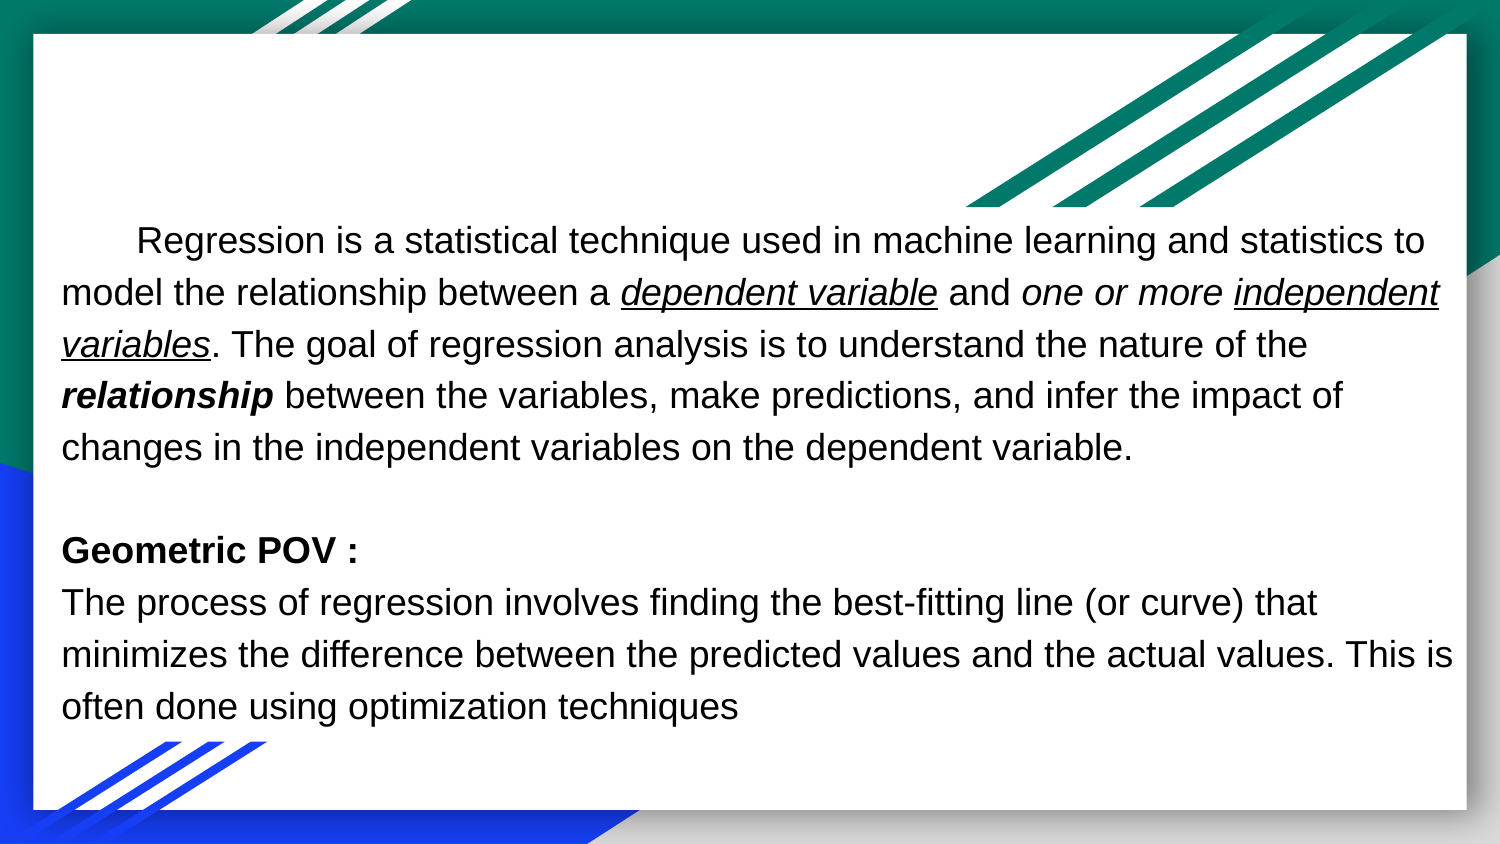

Regression is a statistical technique used in machine learning and statistics to model the relationship between a dependent variable and one or more independent variables. The goal of regression analysis is to understand the nature of the relationship between the variables, make predictions, and infer the impact of changes in the independent variables on the dependent variable.

Geometric POV :
The process of regression involves finding the best-fitting line (or curve) that minimizes the difference between the predicted values and the actual values. This is often done using optimization techniques